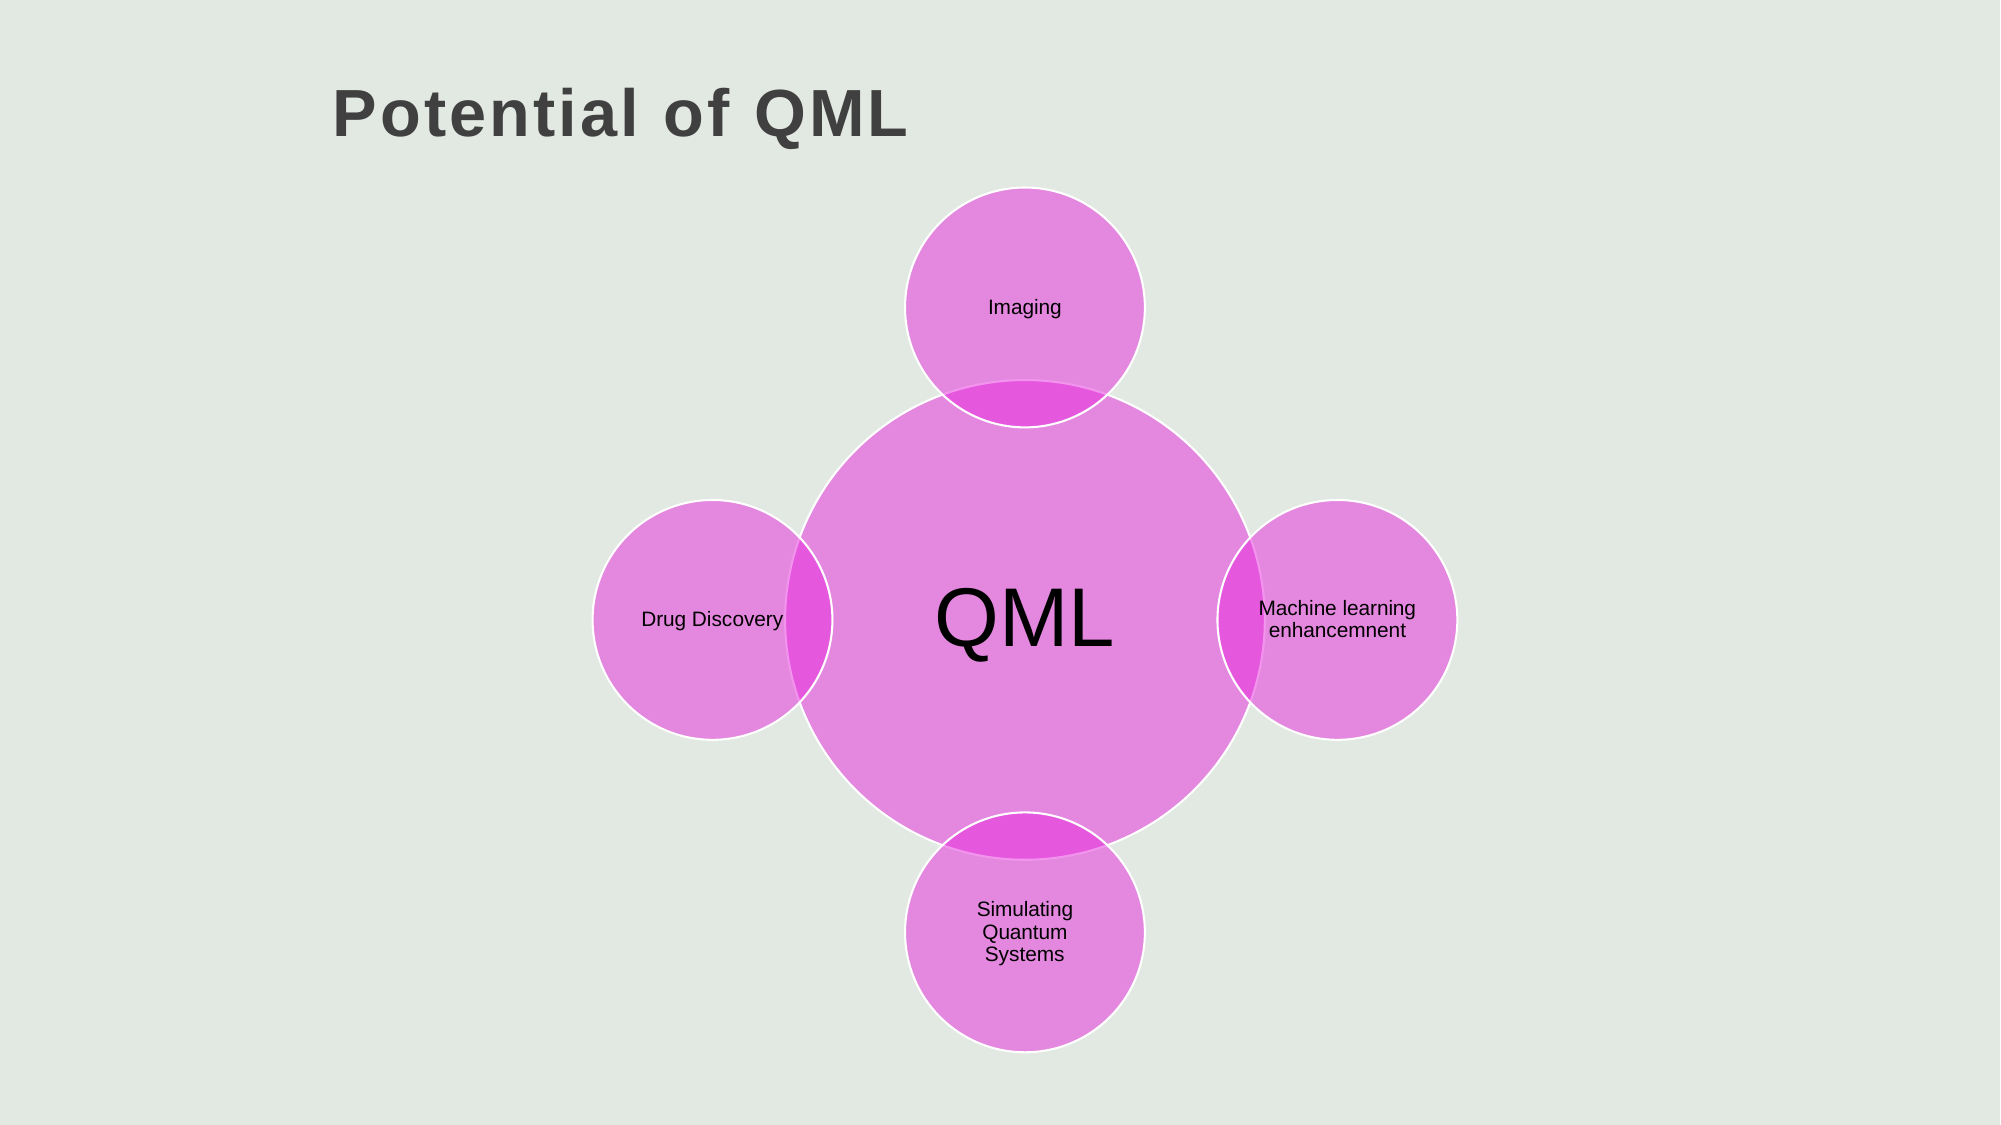

# Potential of QML
QML
Imaging
Machine learning enhancemnent
Simulating Quantum Systems
Drug Discovery